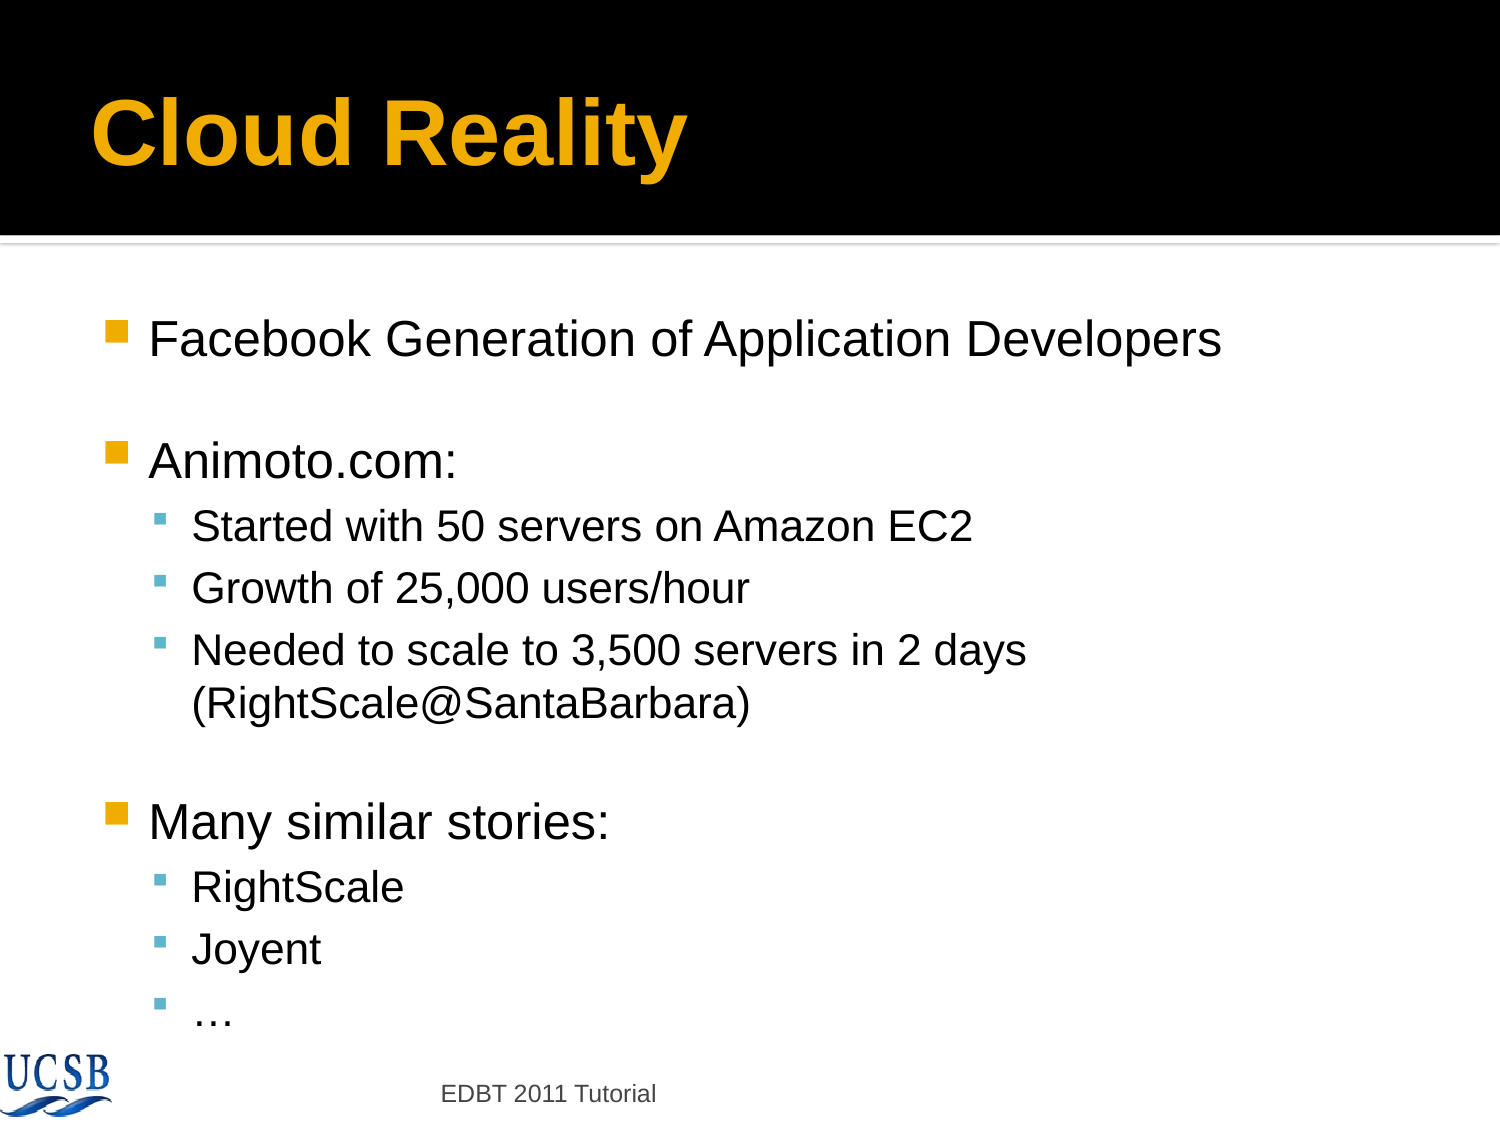

# Cloud Reality
Facebook Generation of Application Developers

Animoto.com:
Started with 50 servers on Amazon EC2
Growth of 25,000 users/hour
Needed to scale to 3,500 servers in 2 days (RightScale@SantaBarbara)

Many similar stories:
RightScale
Joyent
…

EDBT 2011 Tutorial